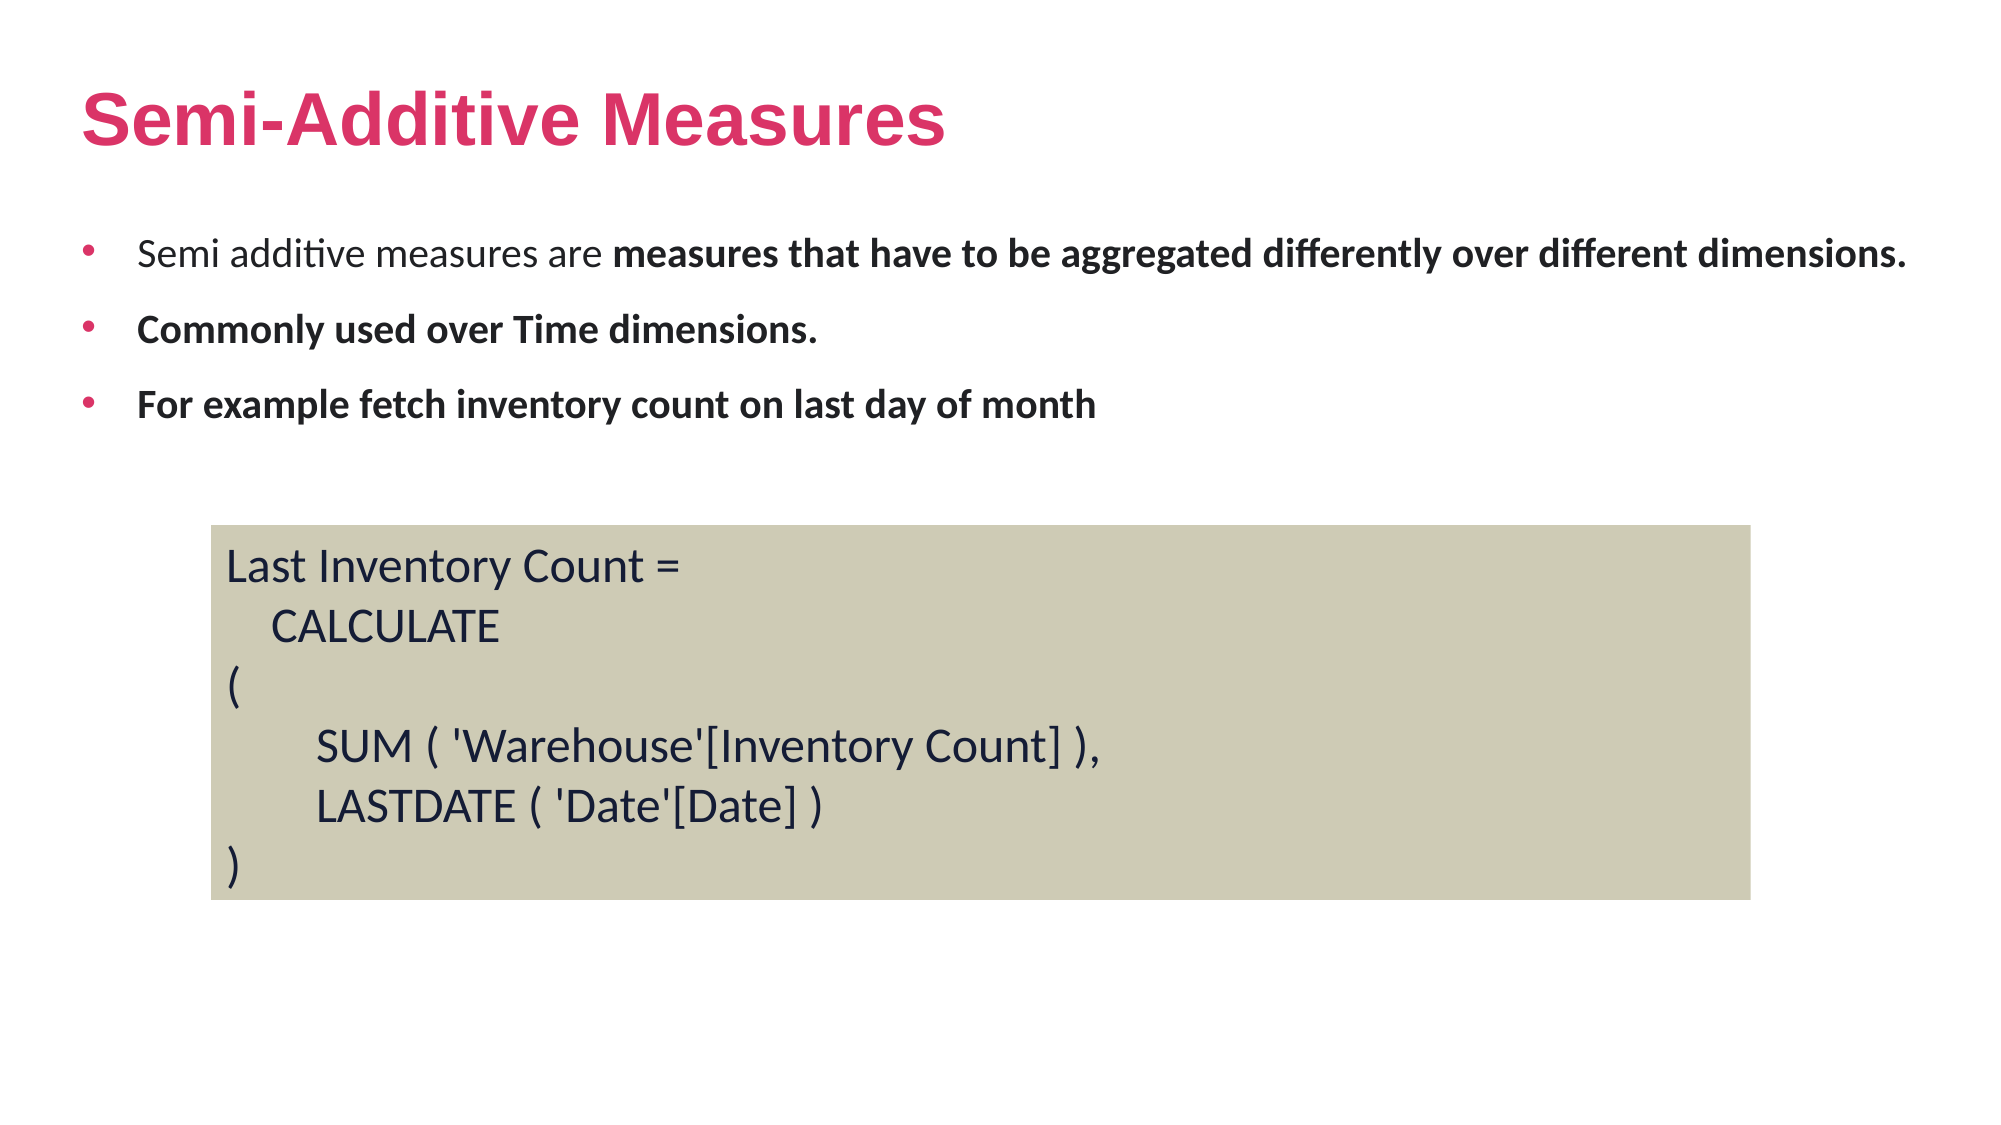

# Semi-Additive Measures
Semi additive measures are measures that have to be aggregated differently over different dimensions.
Commonly used over Time dimensions.
For example fetch inventory count on last day of month
Last Inventory Count =
    CALCULATE
(
        SUM ( 'Warehouse'[Inventory Count] ),
        LASTDATE ( 'Date'[Date] )
)